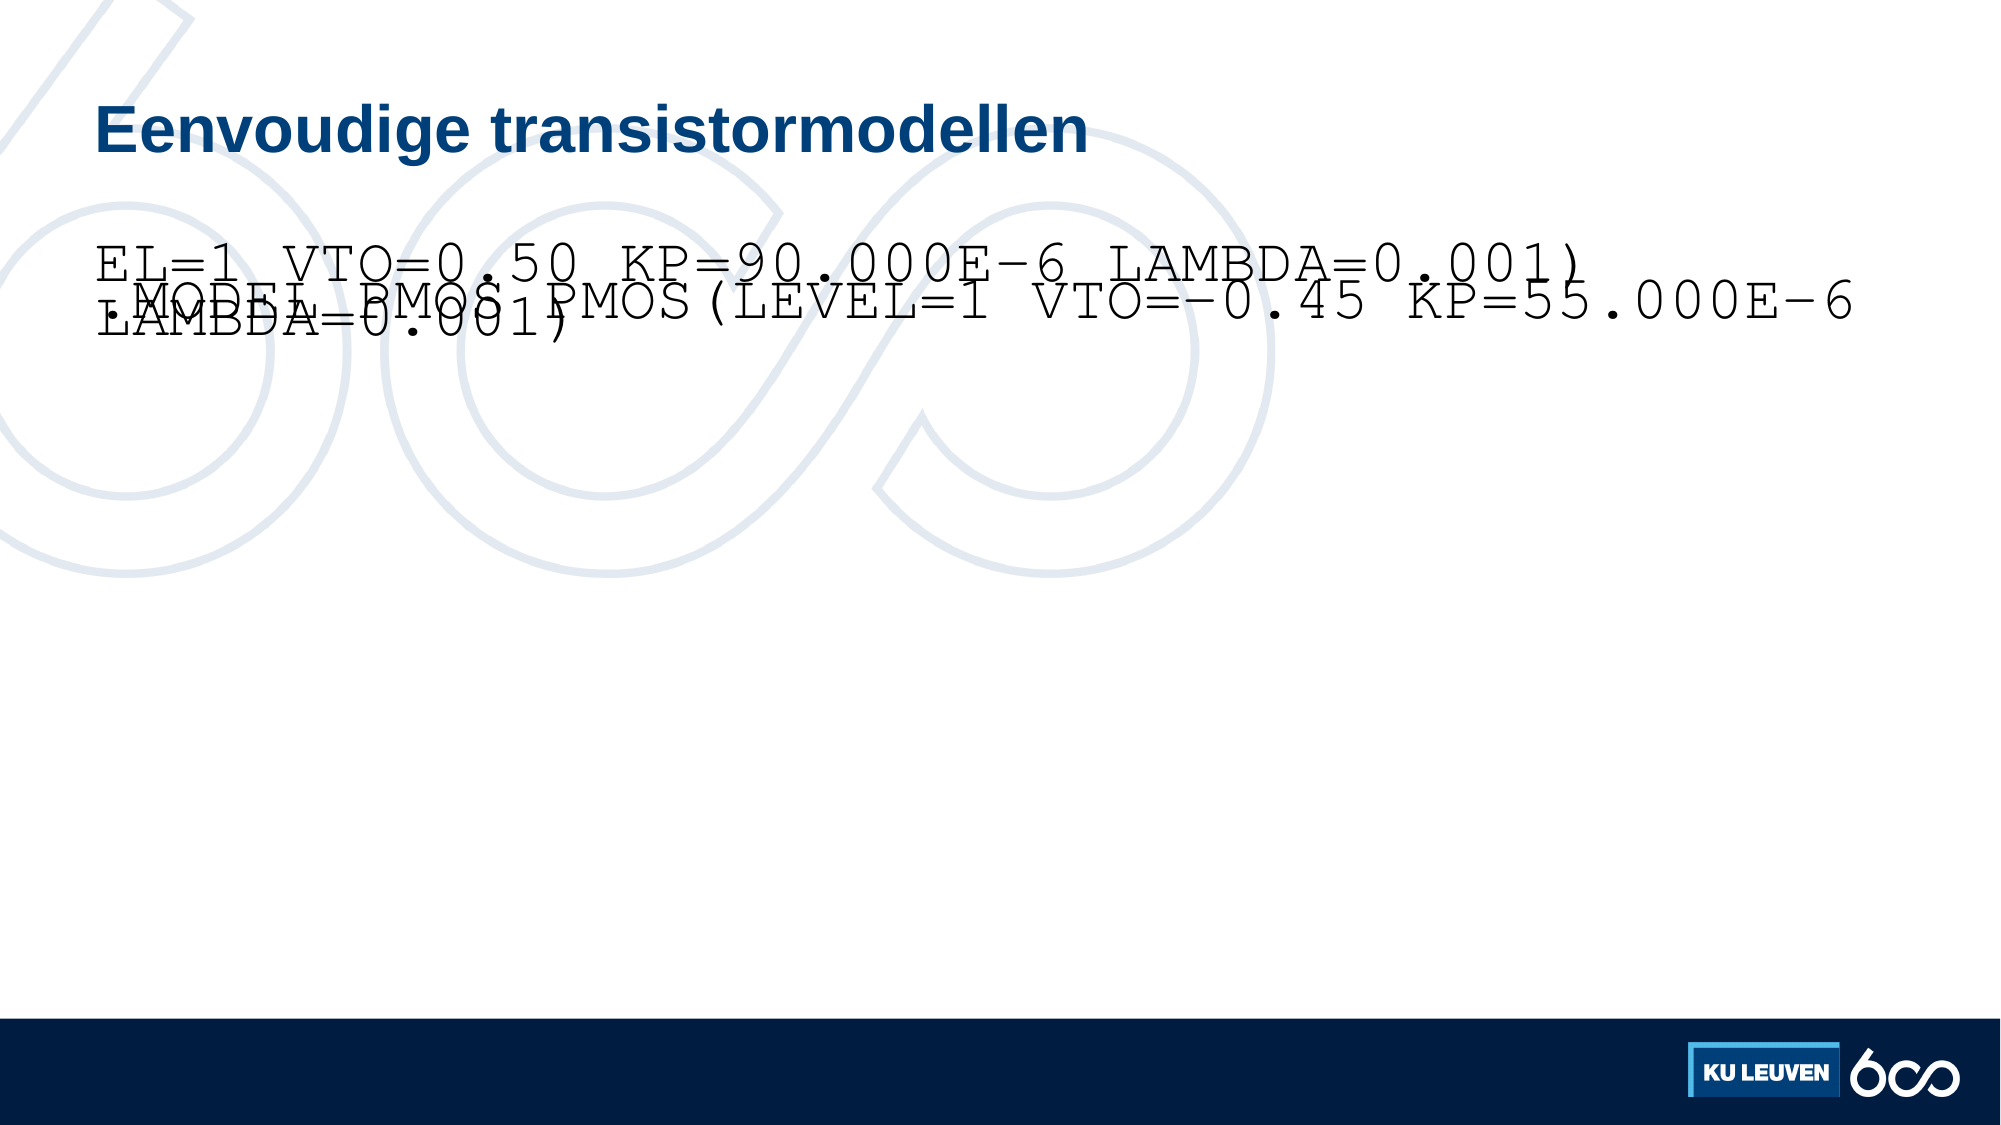

# Eenvoudige transistormodellen
EL=1 VTO=0.50 KP=90.000E-6 LAMBDA=0.001)
.MODEL PMOS PMOS(LEVEL=1 VTO=-0.45 KP=55.000E-6 LAMBDA=0.001)